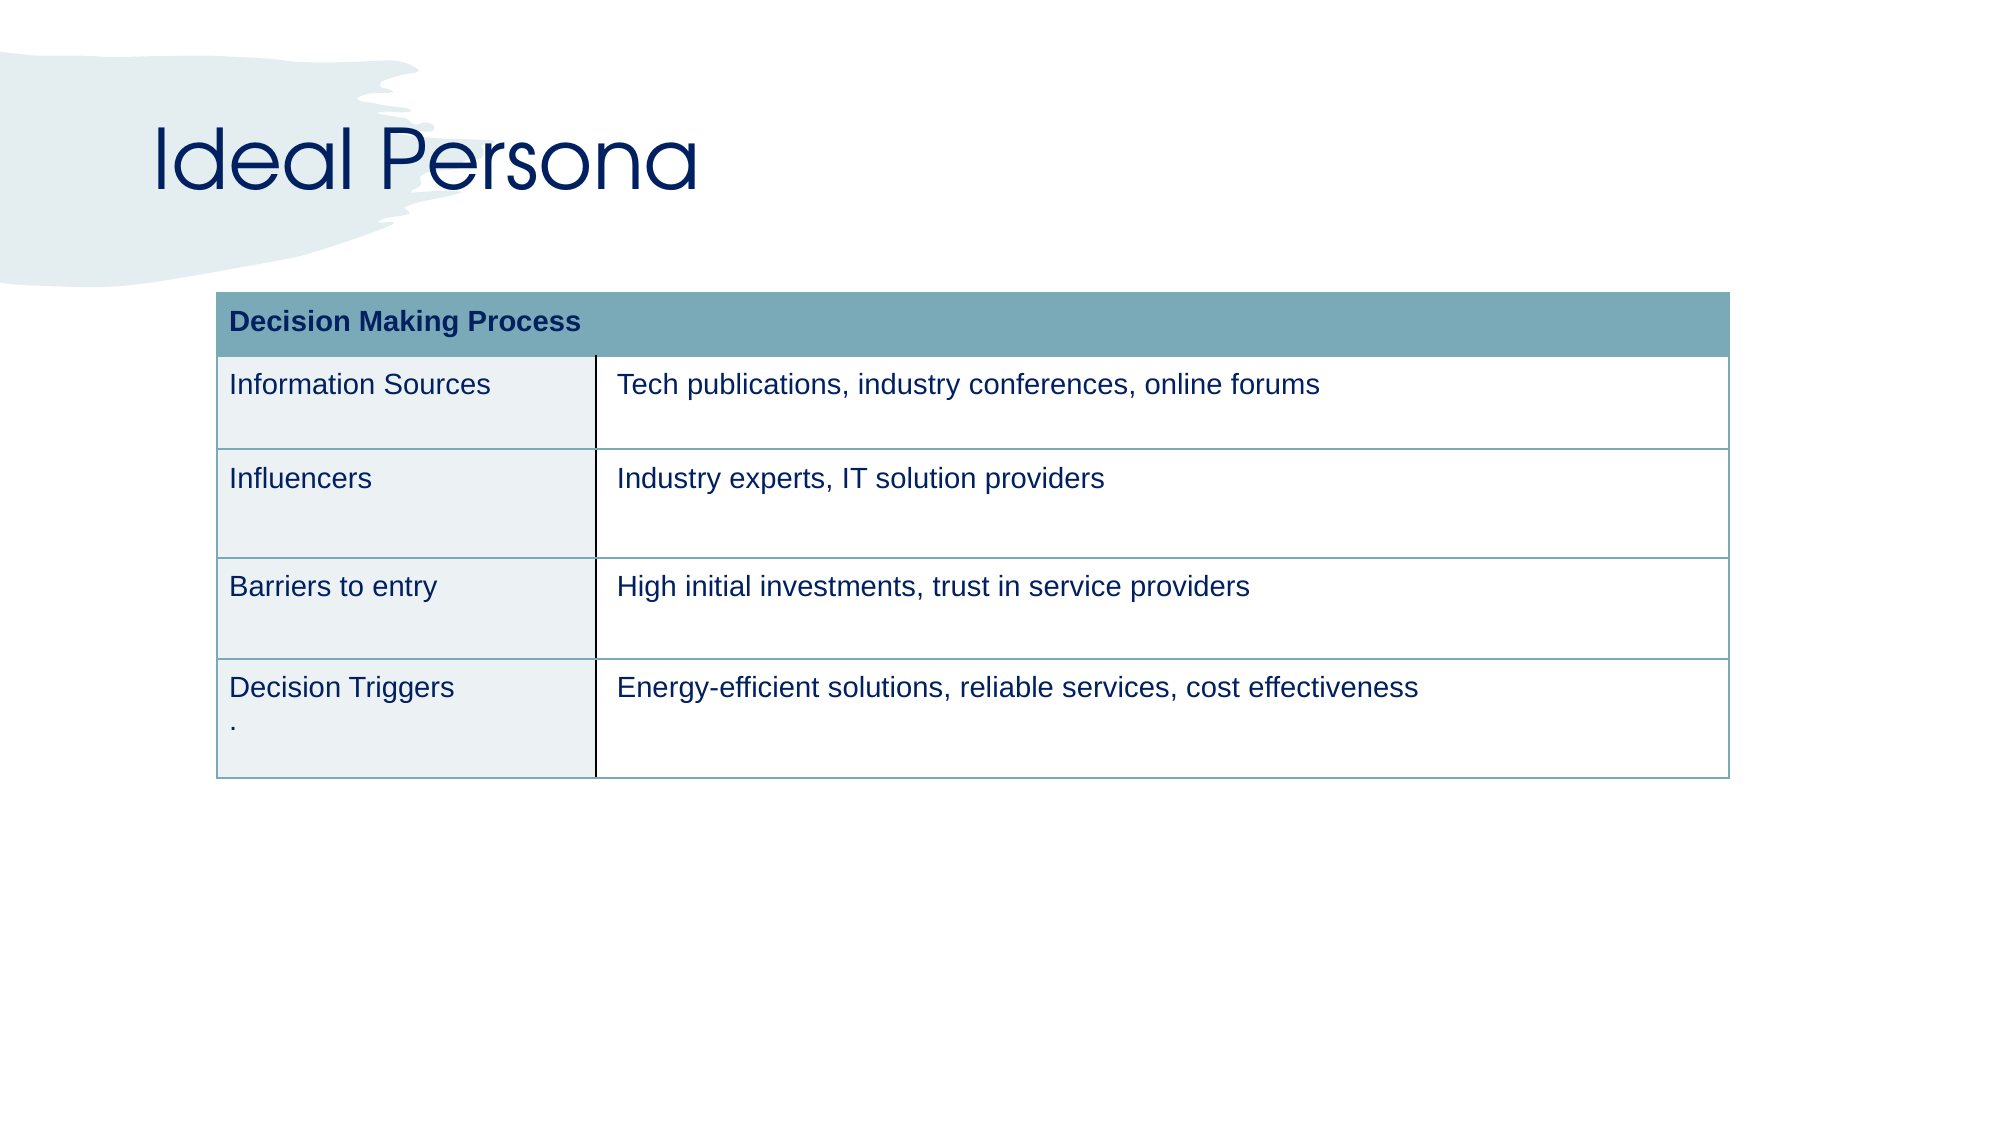

# Ideal Persona
| Decision Making Process |  |
| --- | --- |
| Information Sources | Tech publications, industry conferences, online forums |
| Influencers | Industry experts, IT solution providers |
| Barriers to entry | High initial investments, trust in service providers |
| Decision Triggers . | Energy-efficient solutions, reliable services, cost effectiveness |